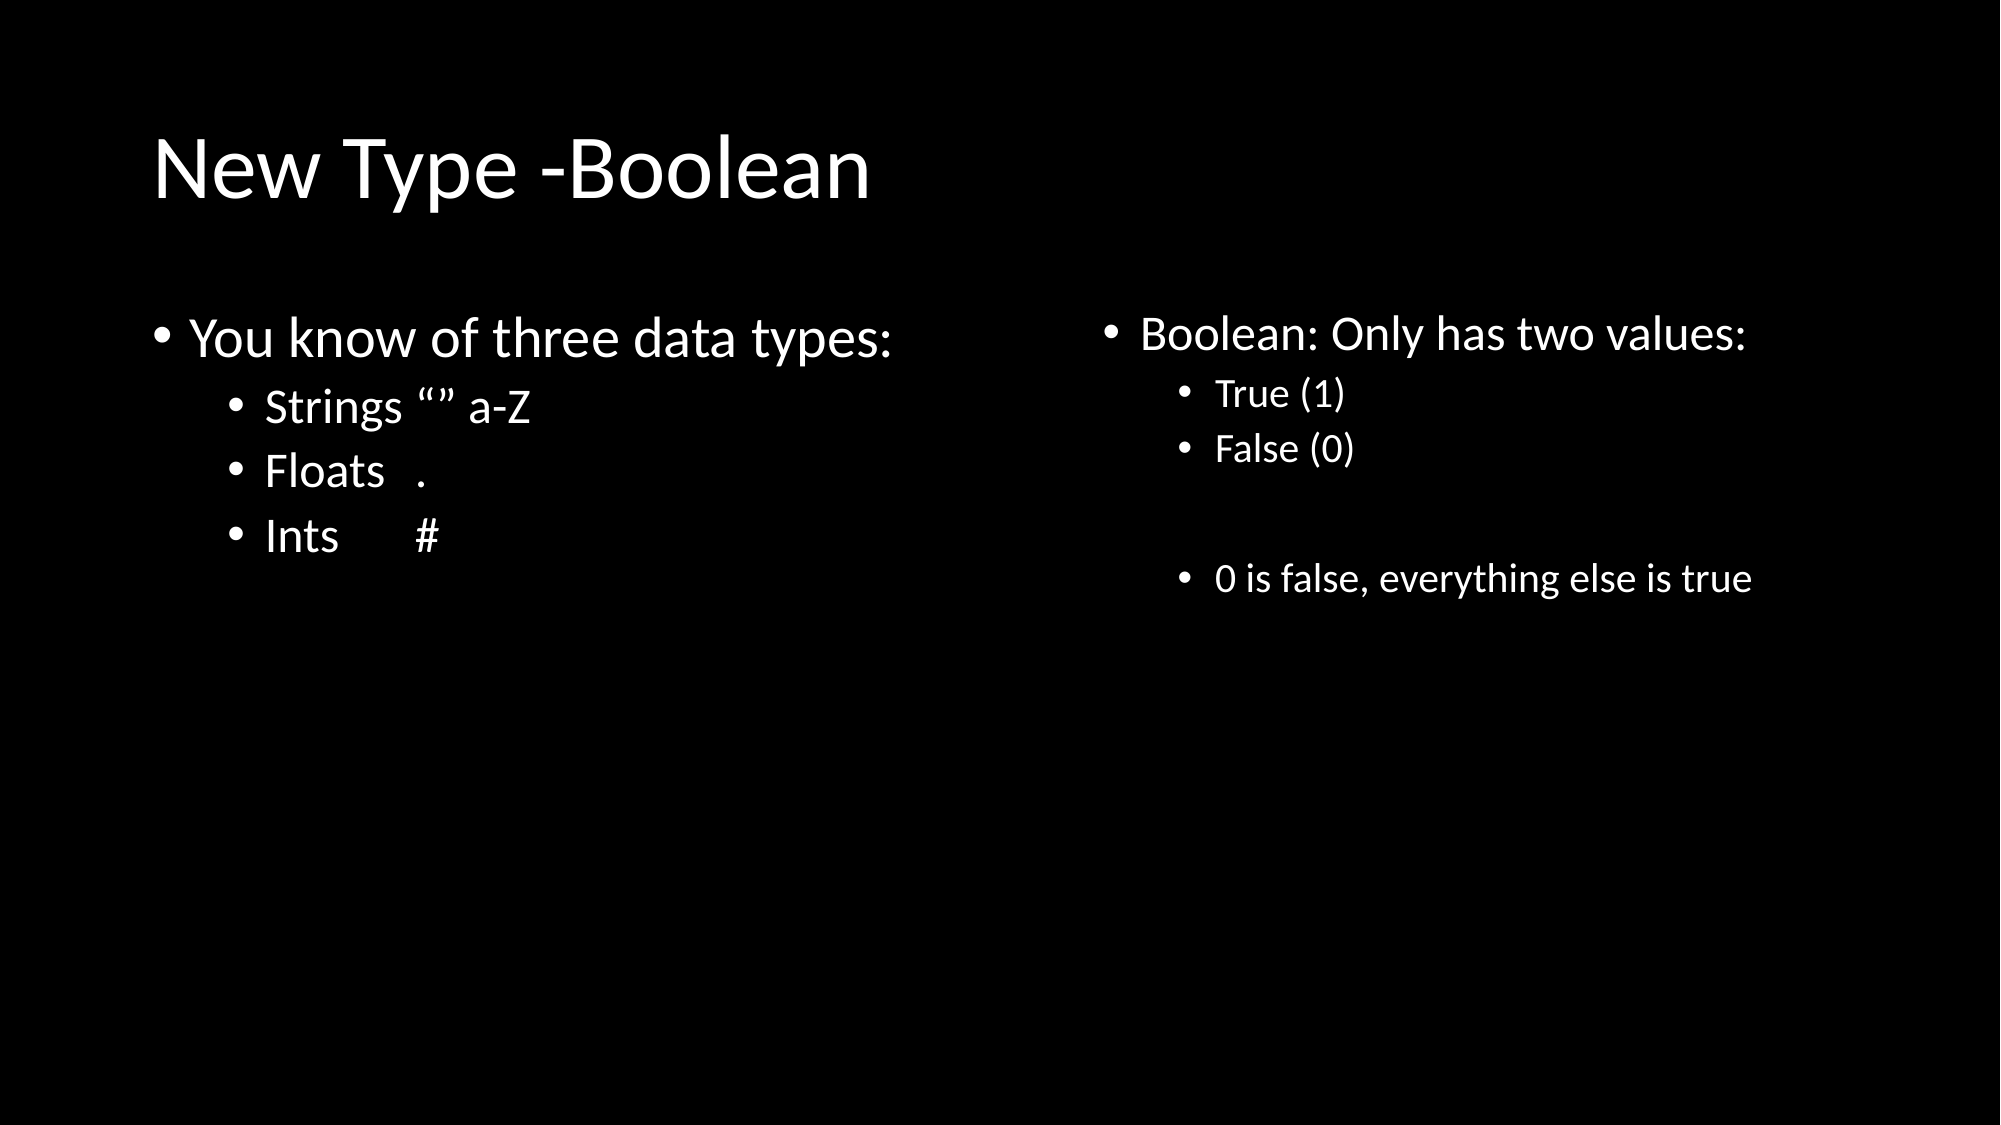

# New Type -Boolean
You know of three data types:
Strings	“” a-Z
Floats	.
Ints	#

Boolean: Only has two values:
True (1)
False (0)

0 is false, everything else is true